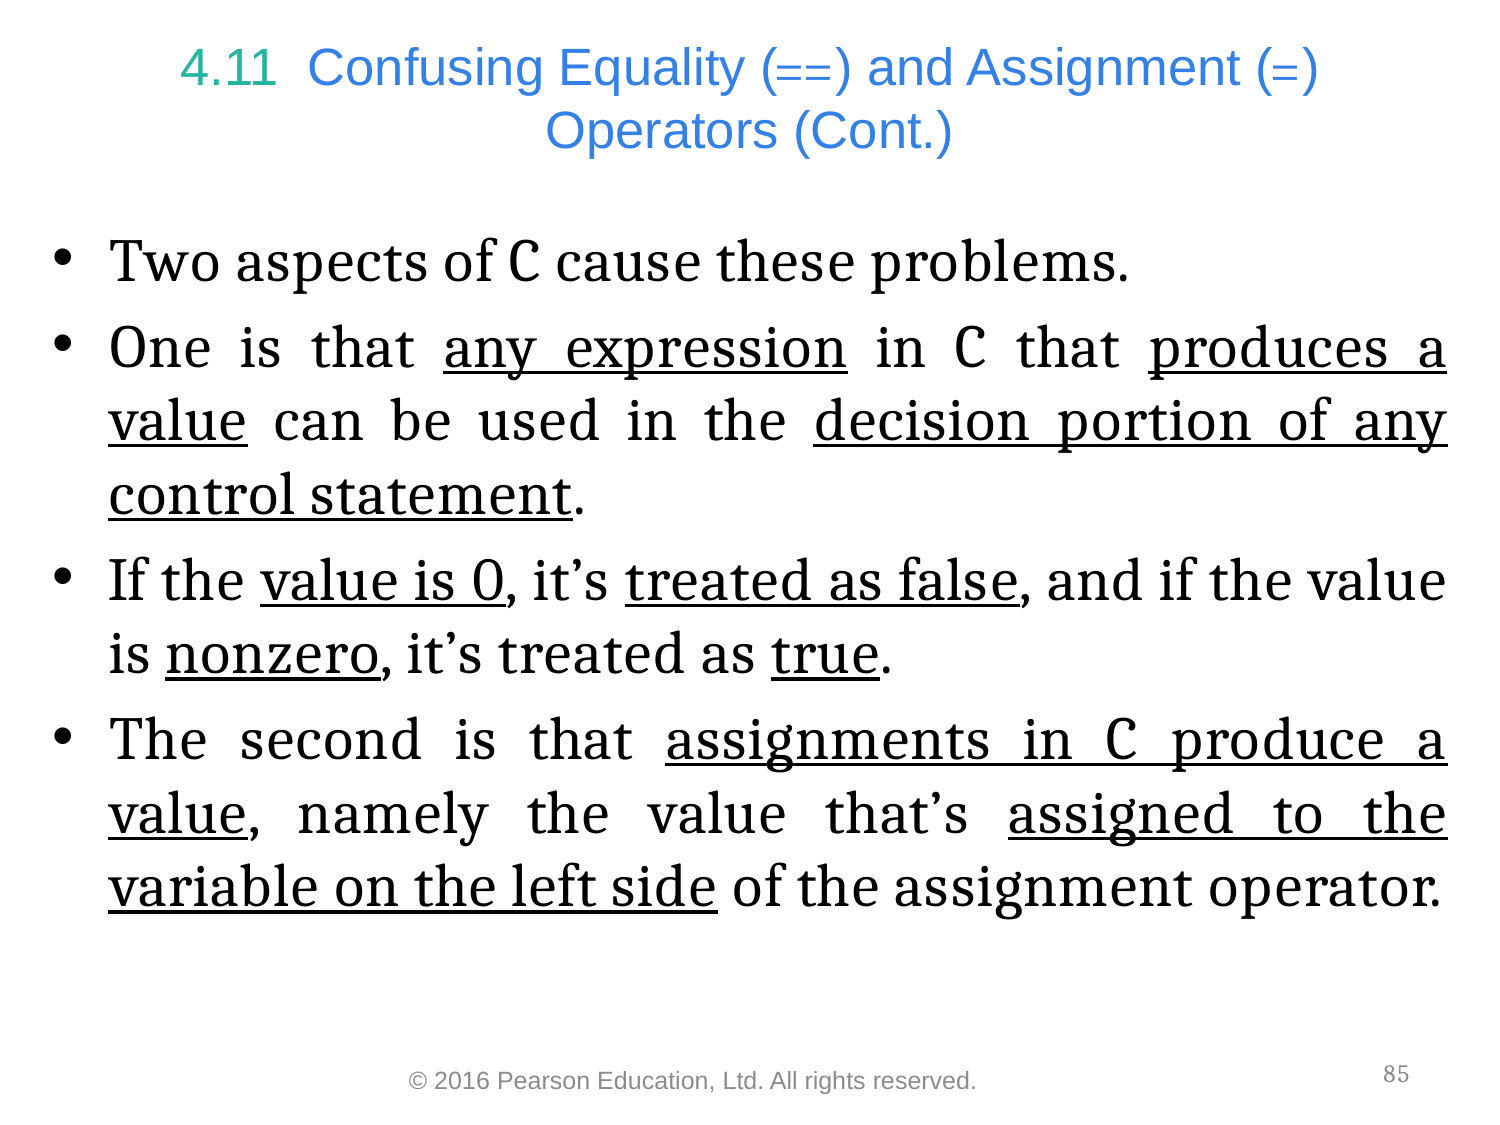

# 4.11  Confusing Equality (==) and Assignment (=) Operators (Cont.)
Two aspects of C cause these problems.
One is that any expression in C that produces a value can be used in the decision portion of any control statement.
If the value is 0, it’s treated as false, and if the value is nonzero, it’s treated as true.
The second is that assignments in C produce a value, namely the value that’s assigned to the variable on the left side of the assignment operator.
85
© 2016 Pearson Education, Ltd. All rights reserved.